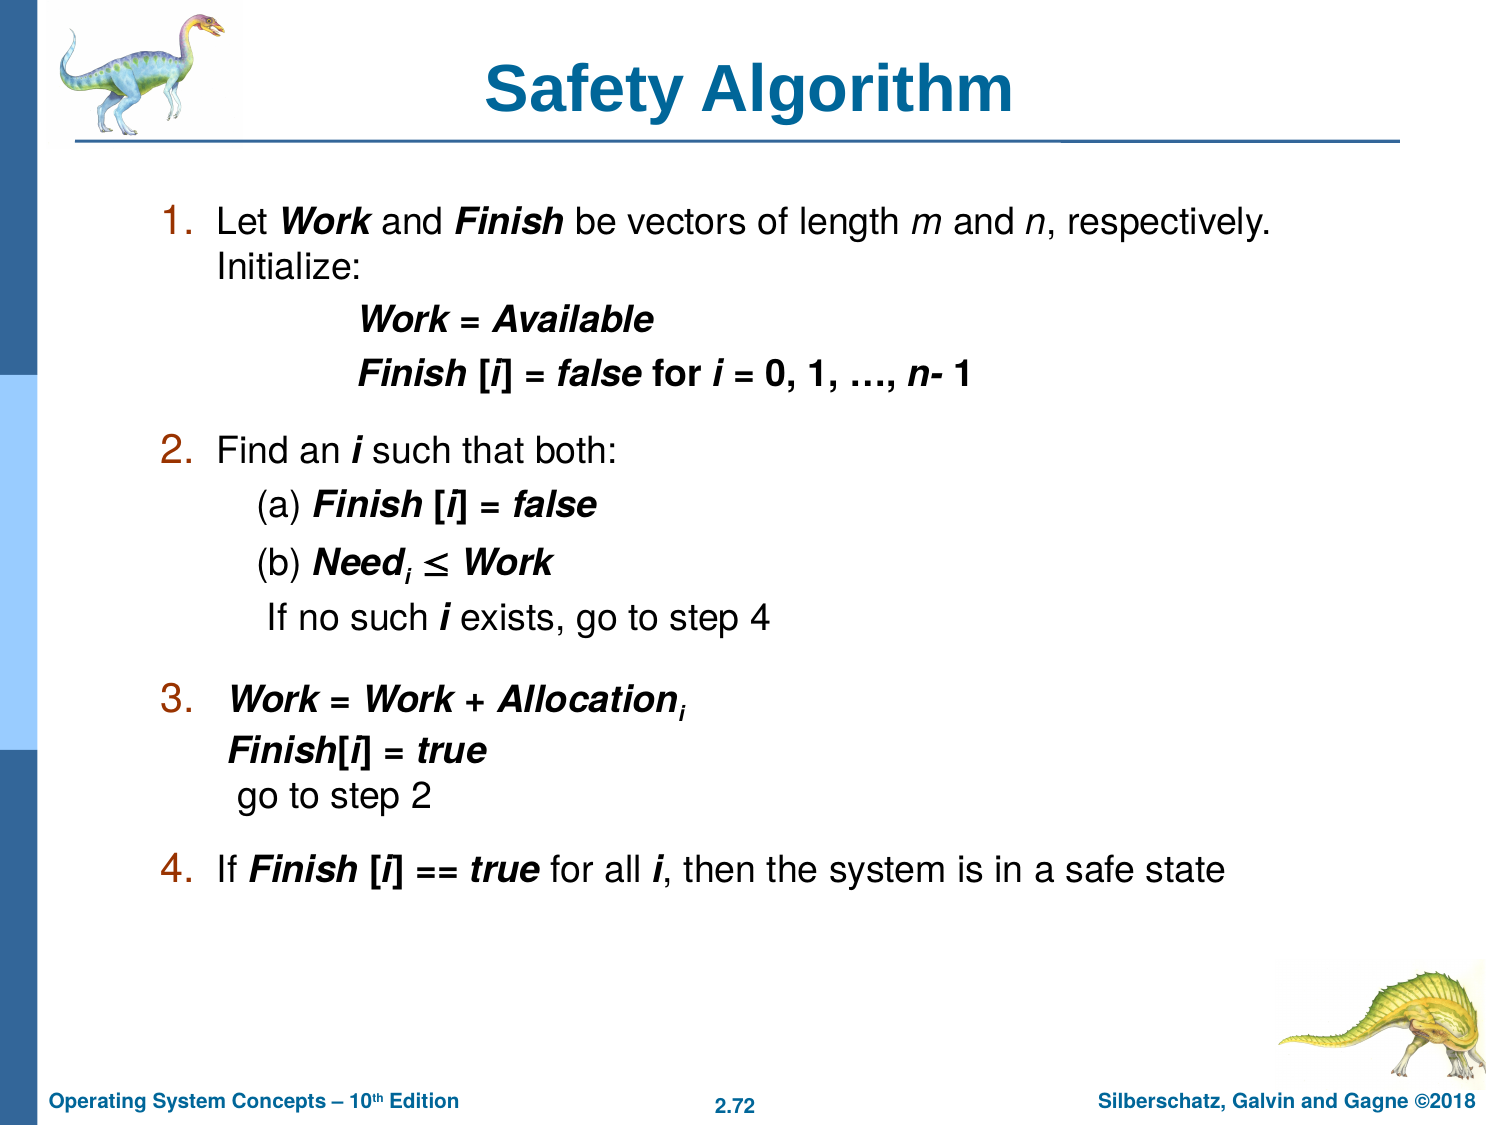

# Safety Algorithm
Let Work and Finish be vectors of length m and n, respectively.  Initialize:
Work = Available
Finish [i] = false for i = 0, 1, …, n- 1

Find an i such that both:
  (a) Finish [i] = false
  (b) Needi ≤ Work
   If no such i exists, go to step 4

 Work = Work + Allocationi
 Finish[i] = true
  go to step 2

If Finish [i] == true for all i, then the system is in a safe state